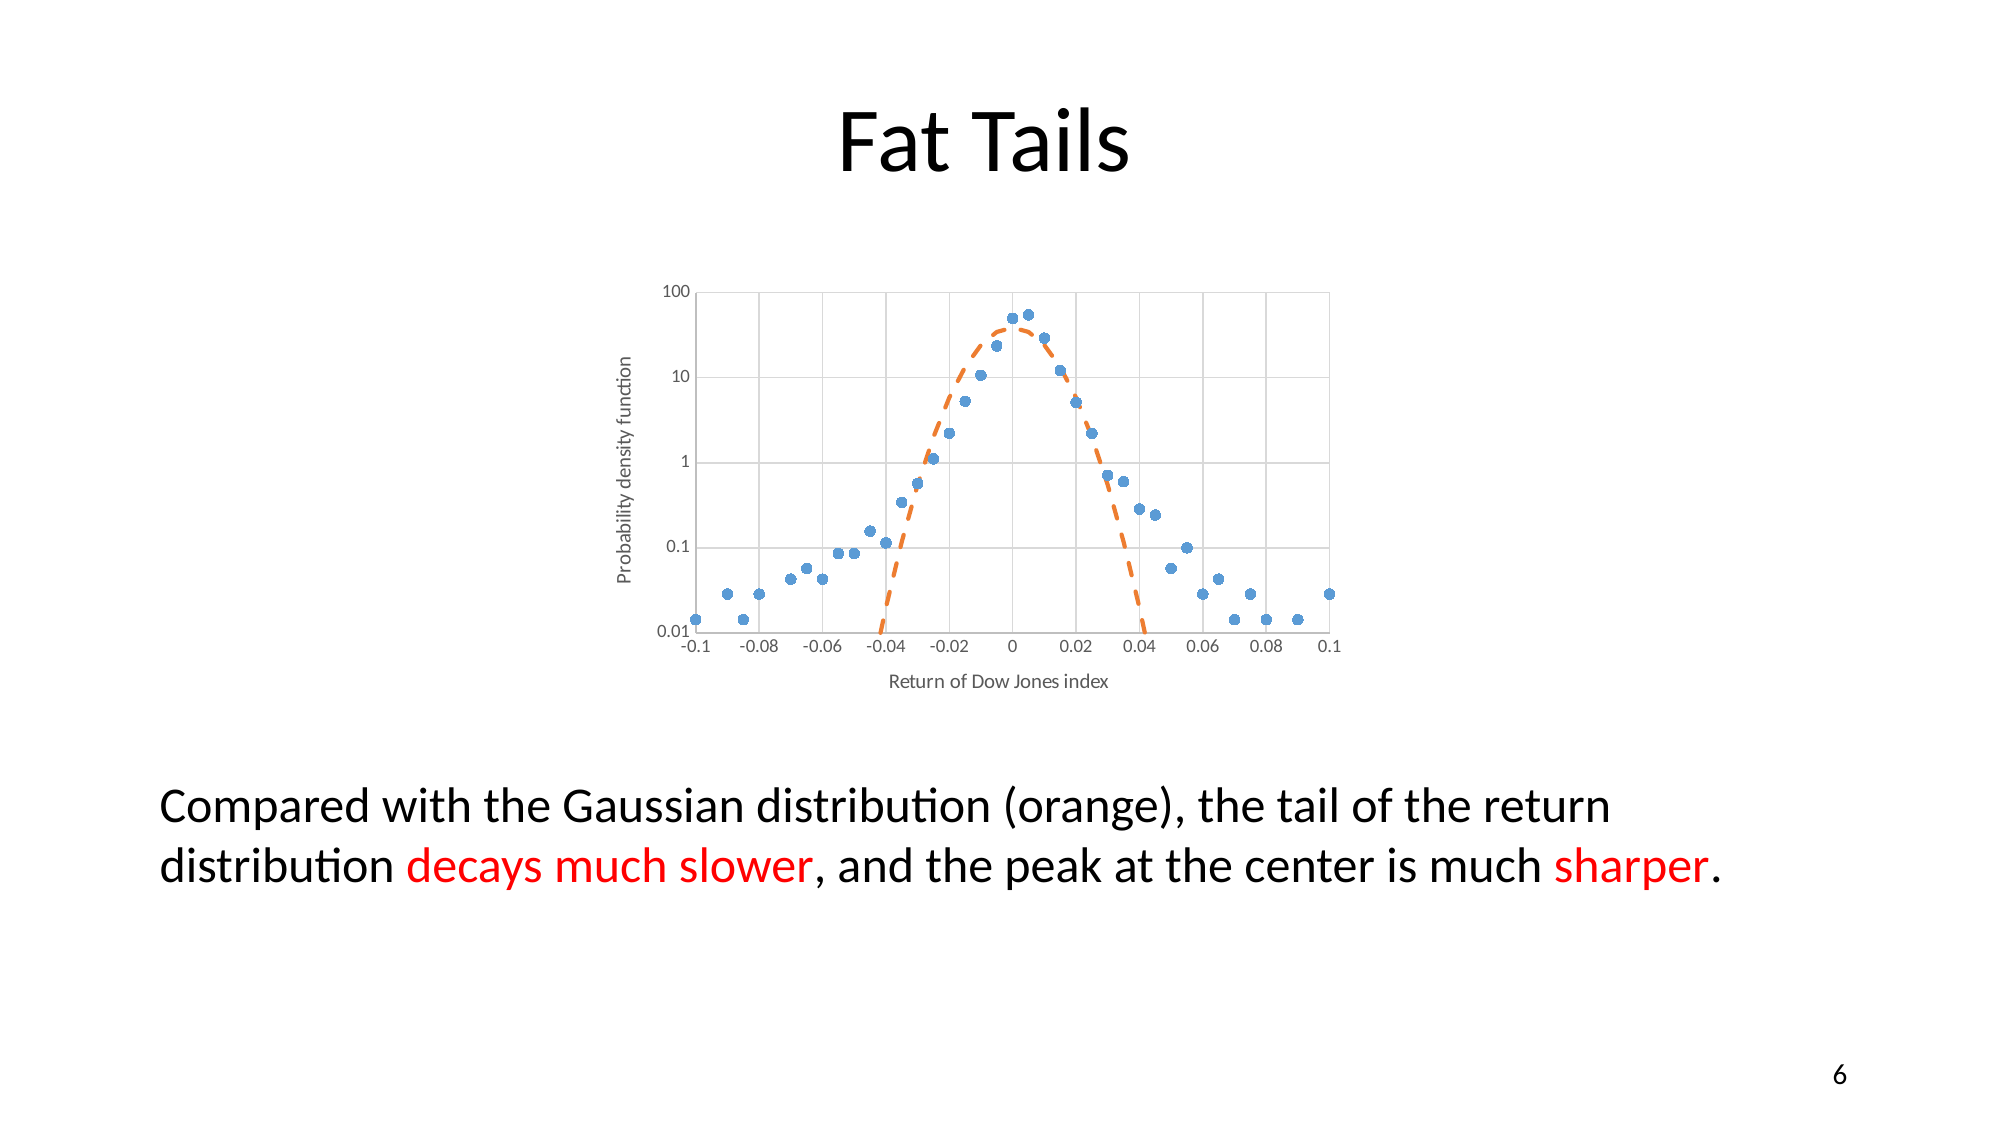

# Fat Tails

### Chart

| Category |  |  |
|---|---|---|
Compared with the Gaussian distribution (orange), the tail of the return distribution decays much slower, and the peak at the center is much sharper.
6